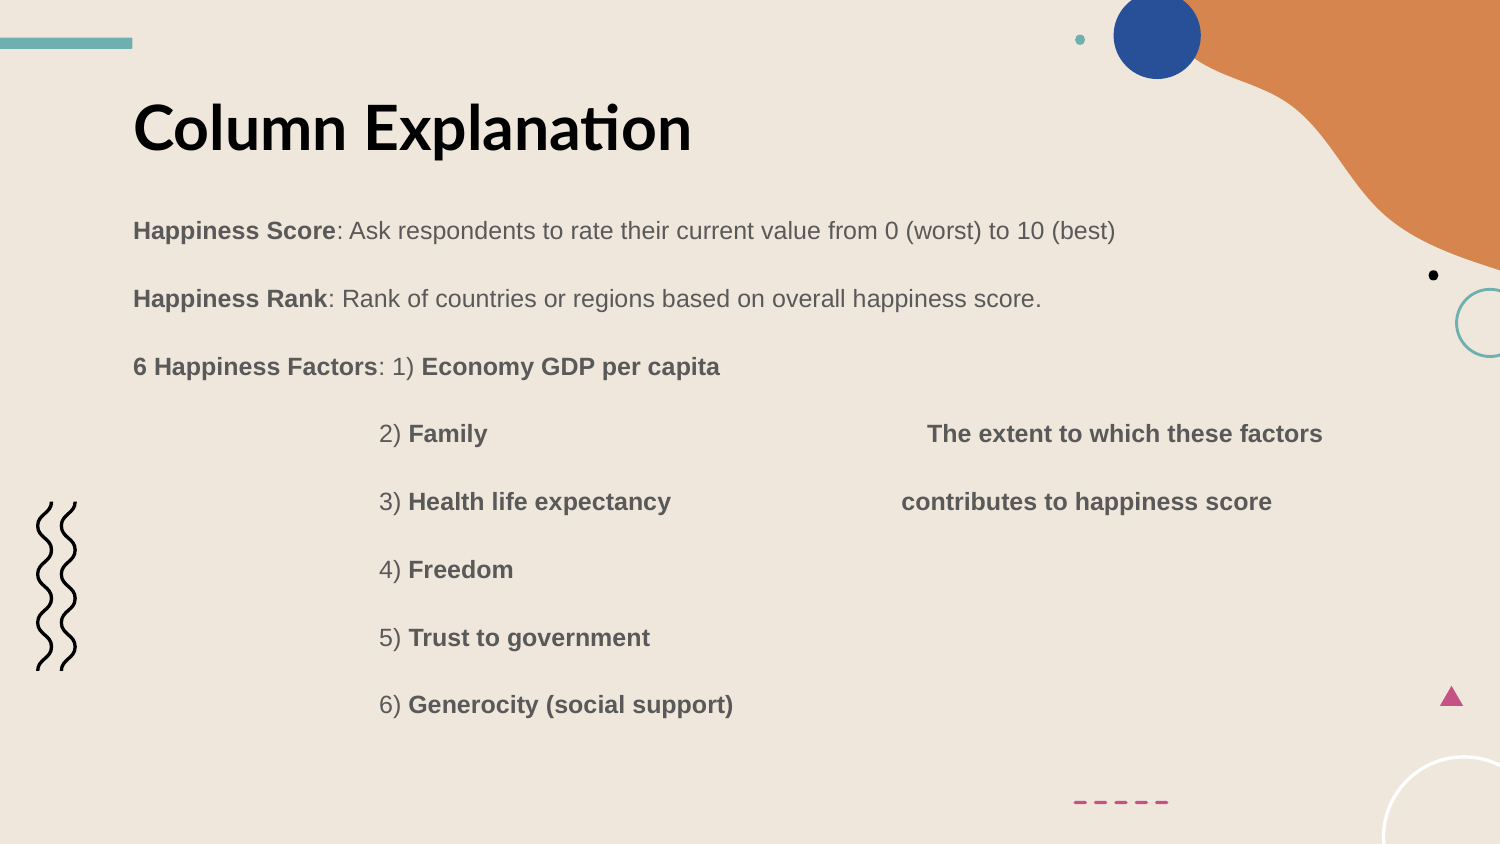

# Column Explanation
Happiness Score: Ask respondents to rate their current value from 0 (worst) to 10 (best)
Happiness Rank: Rank of countries or regions based on overall happiness score.
6 Happiness Factors: 1) Economy GDP per capita
   2) Family                                                               The extent to which these factors
   3) Health life expectancy                                 contributes to happiness score
   4) Freedom
   5) Trust to government
   6) Generocity (social support)